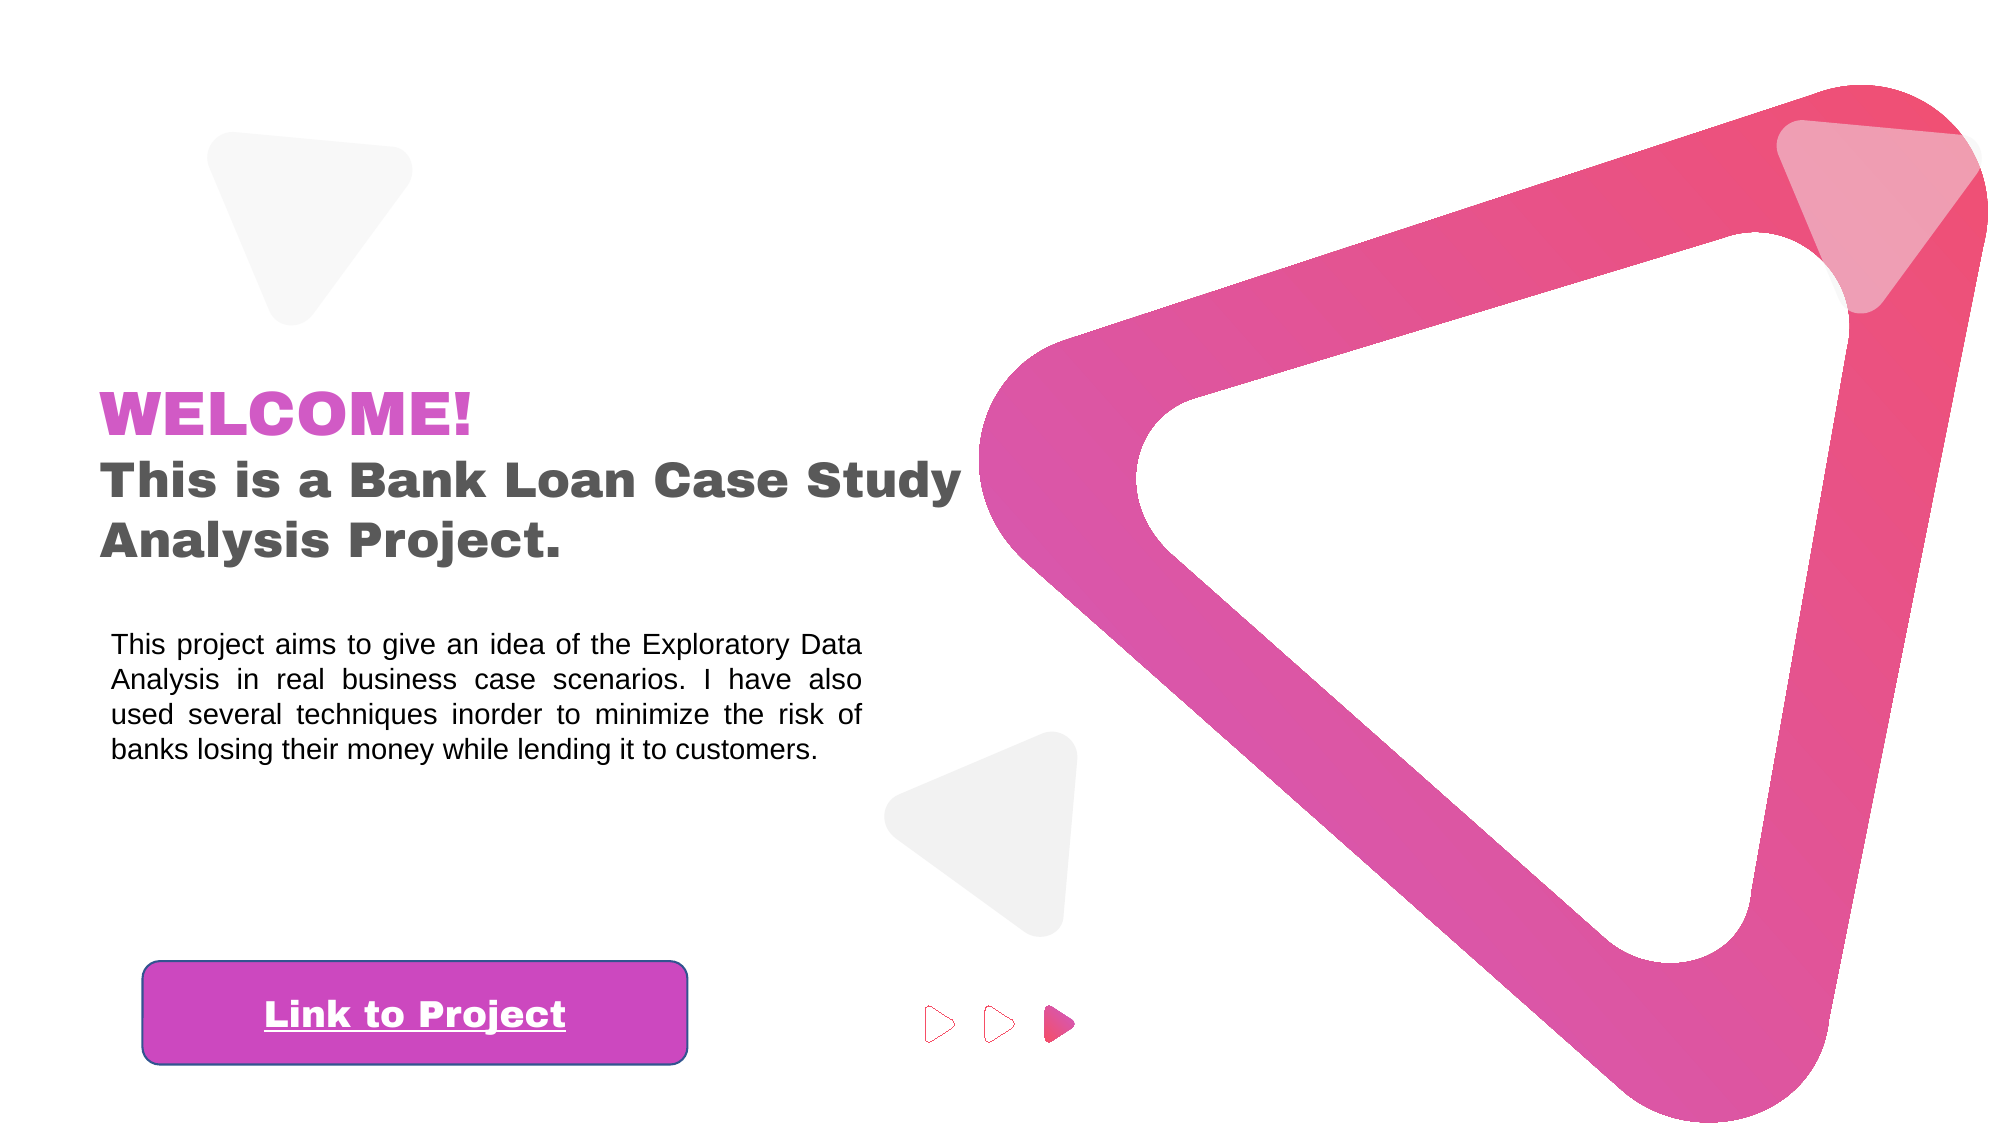

WELCOME!
This is a Bank Loan Case Study
Analysis Project.
This project aims to give an idea of the Exploratory Data Analysis in real business case scenarios. I have also used several techniques inorder to minimize the risk of banks losing their money while lending it to customers.

Link to Project